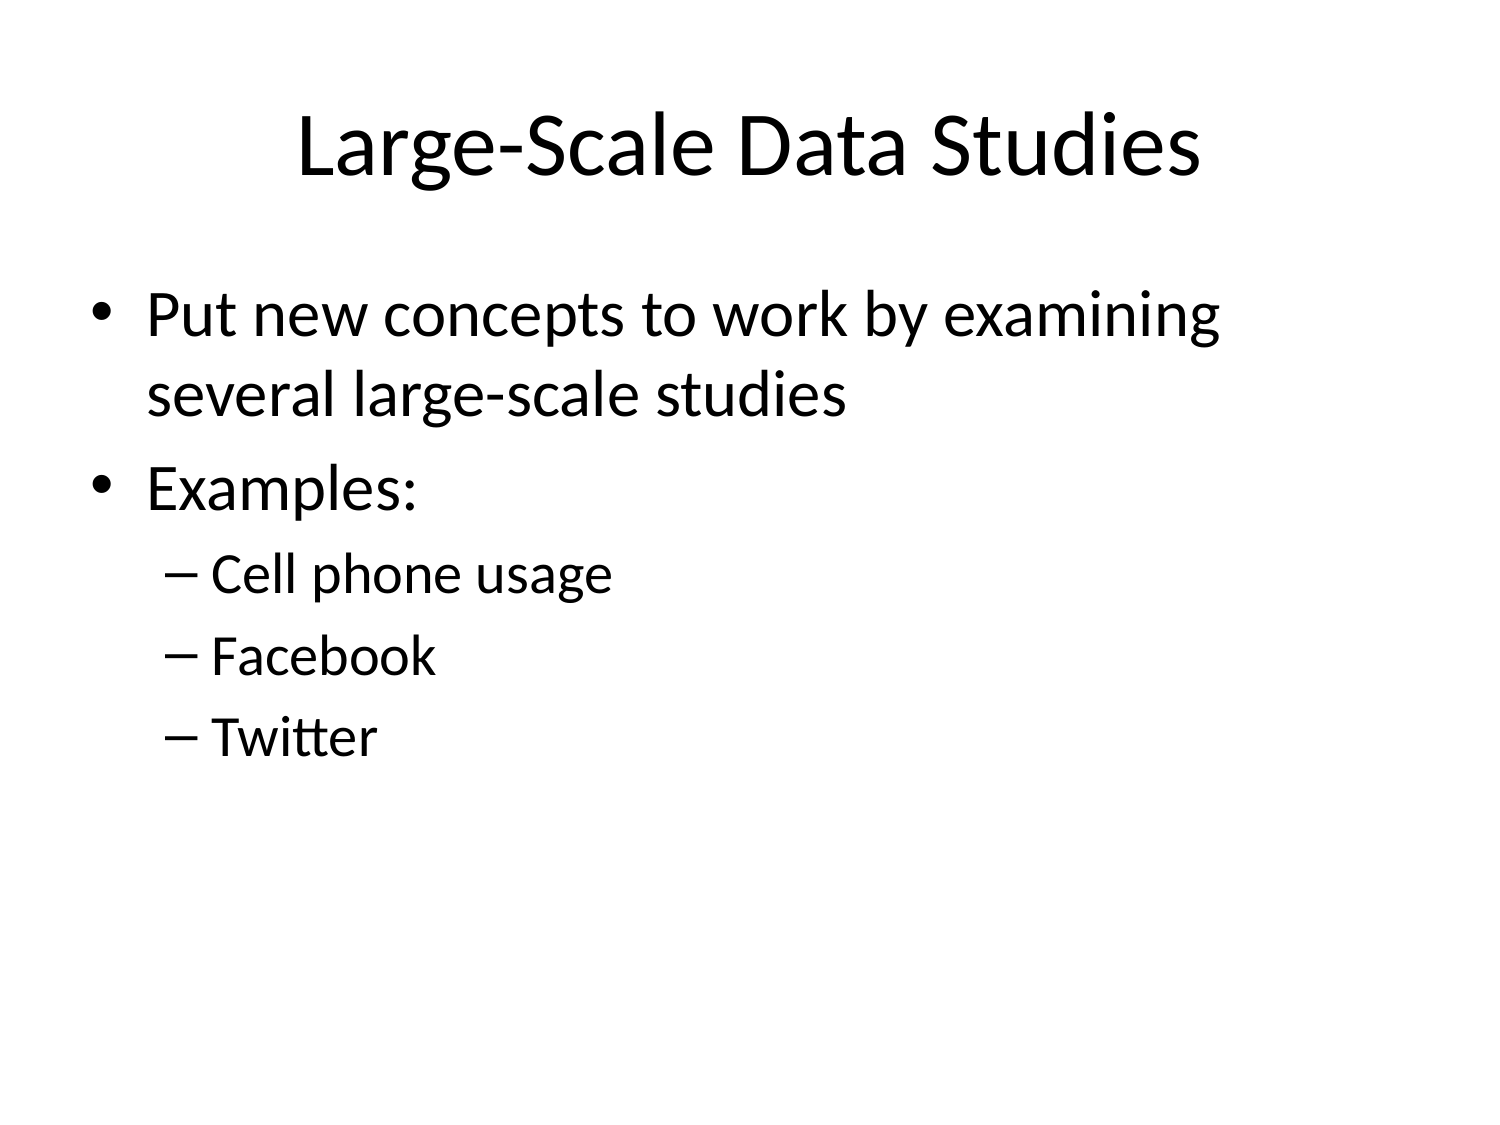

# Large-Scale Data Studies
Put new concepts to work by examining several large-scale studies
Examples:
Cell phone usage
Facebook
Twitter